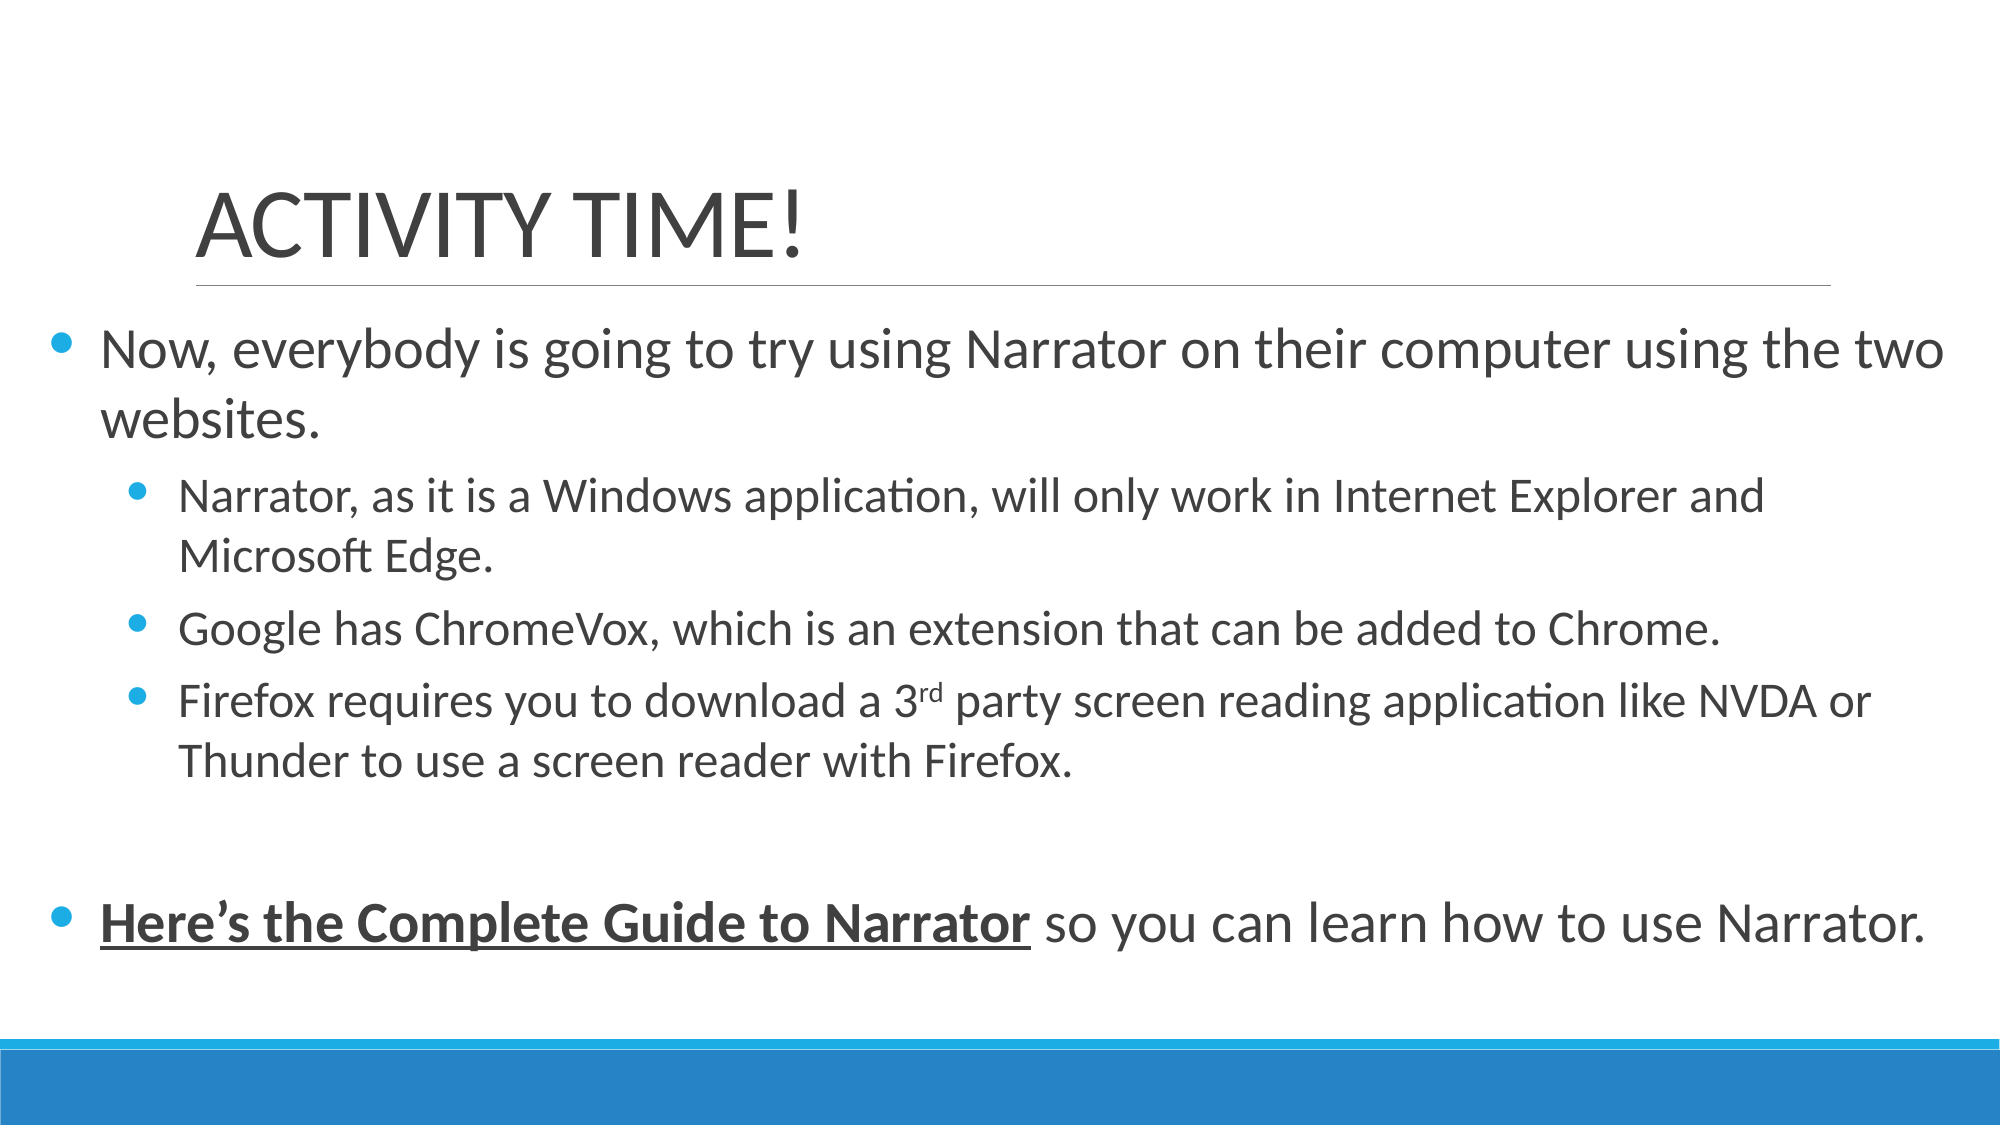

# ACTIVITY TIME!
Now, everybody is going to try using Narrator on their computer using the two websites.
Narrator, as it is a Windows application, will only work in Internet Explorer and Microsoft Edge.
Google has ChromeVox, which is an extension that can be added to Chrome.
Firefox requires you to download a 3rd party screen reading application like NVDA or Thunder to use a screen reader with Firefox.

Here’s the Complete Guide to Narrator so you can learn how to use Narrator.